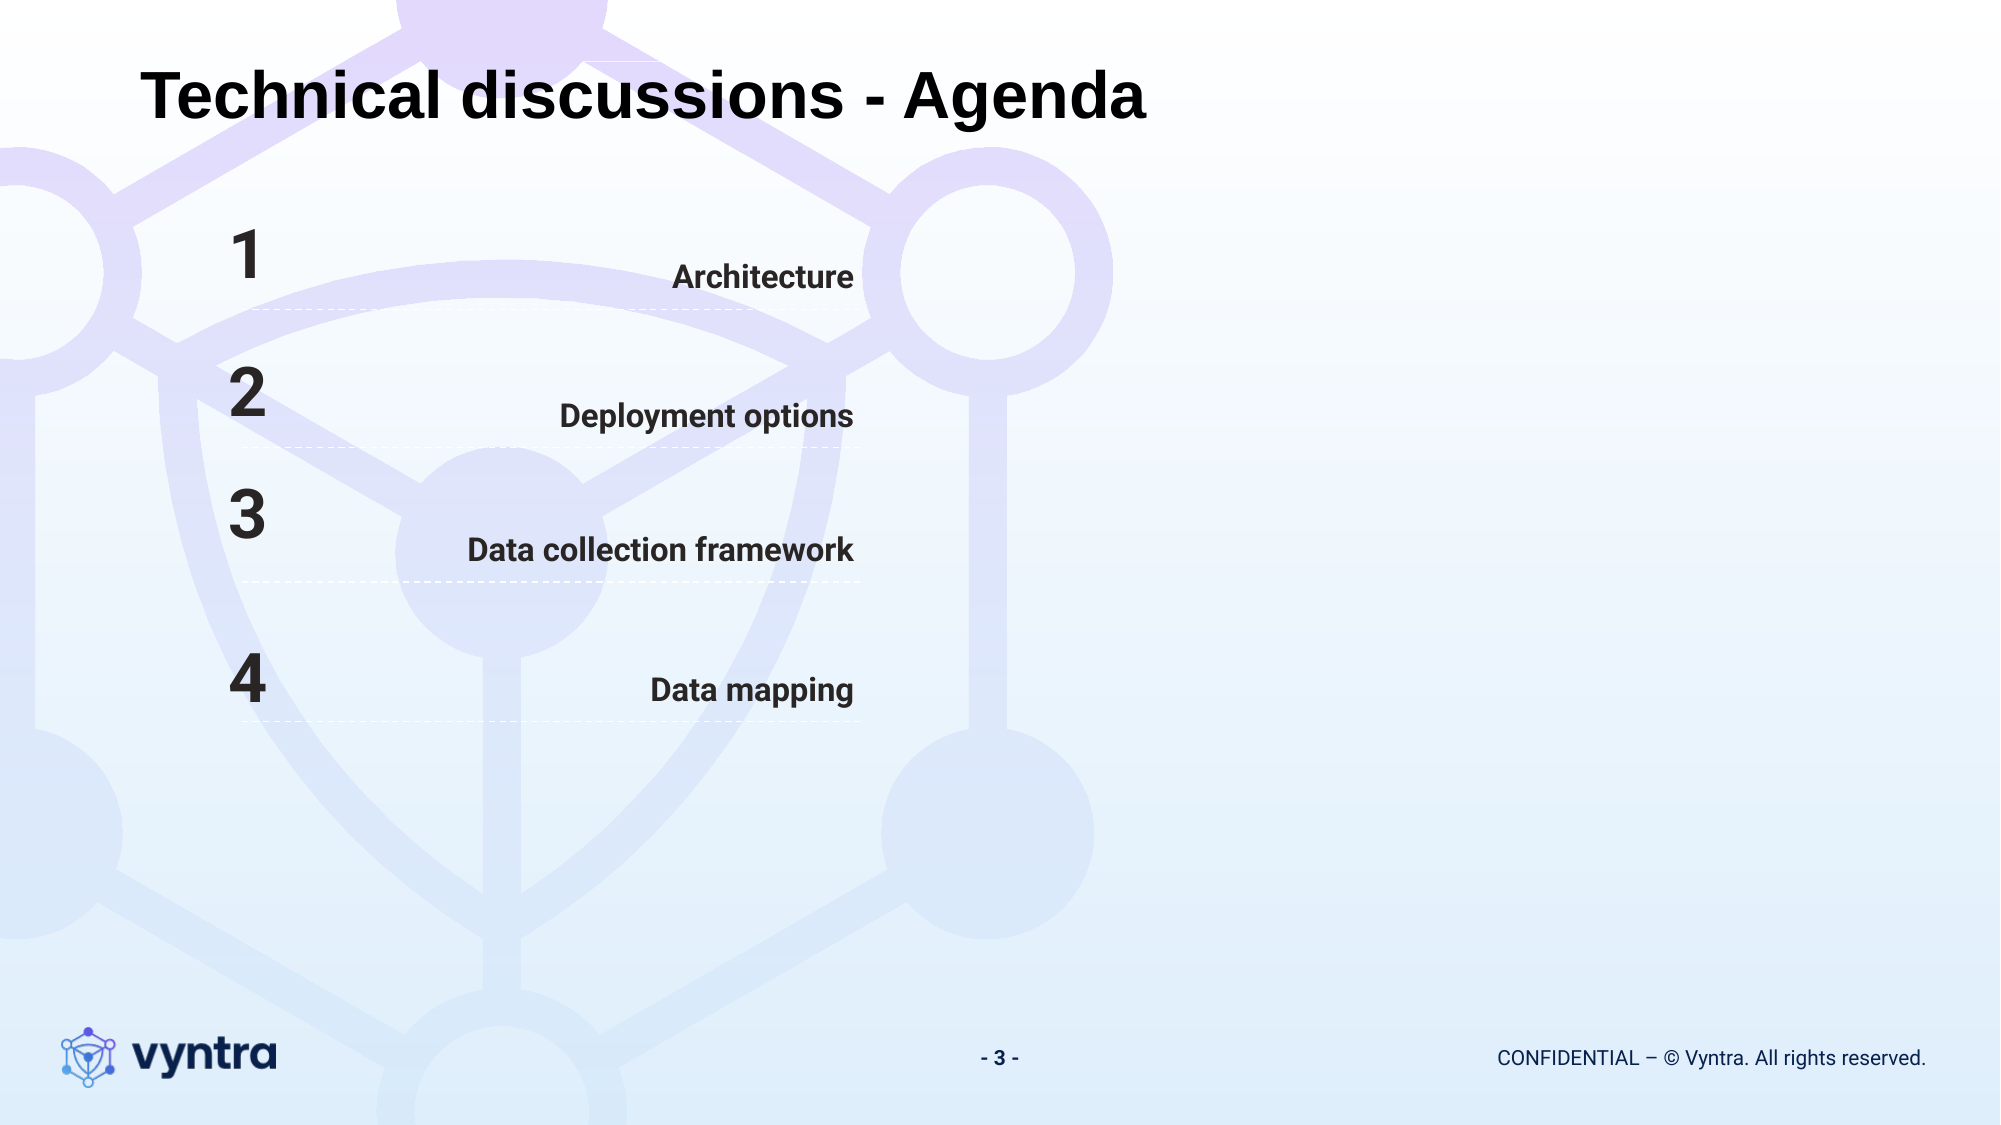

# Technical discussions - Agenda
1
Architecture
2
Deployment options
3
Data collection framework
4
Data mapping